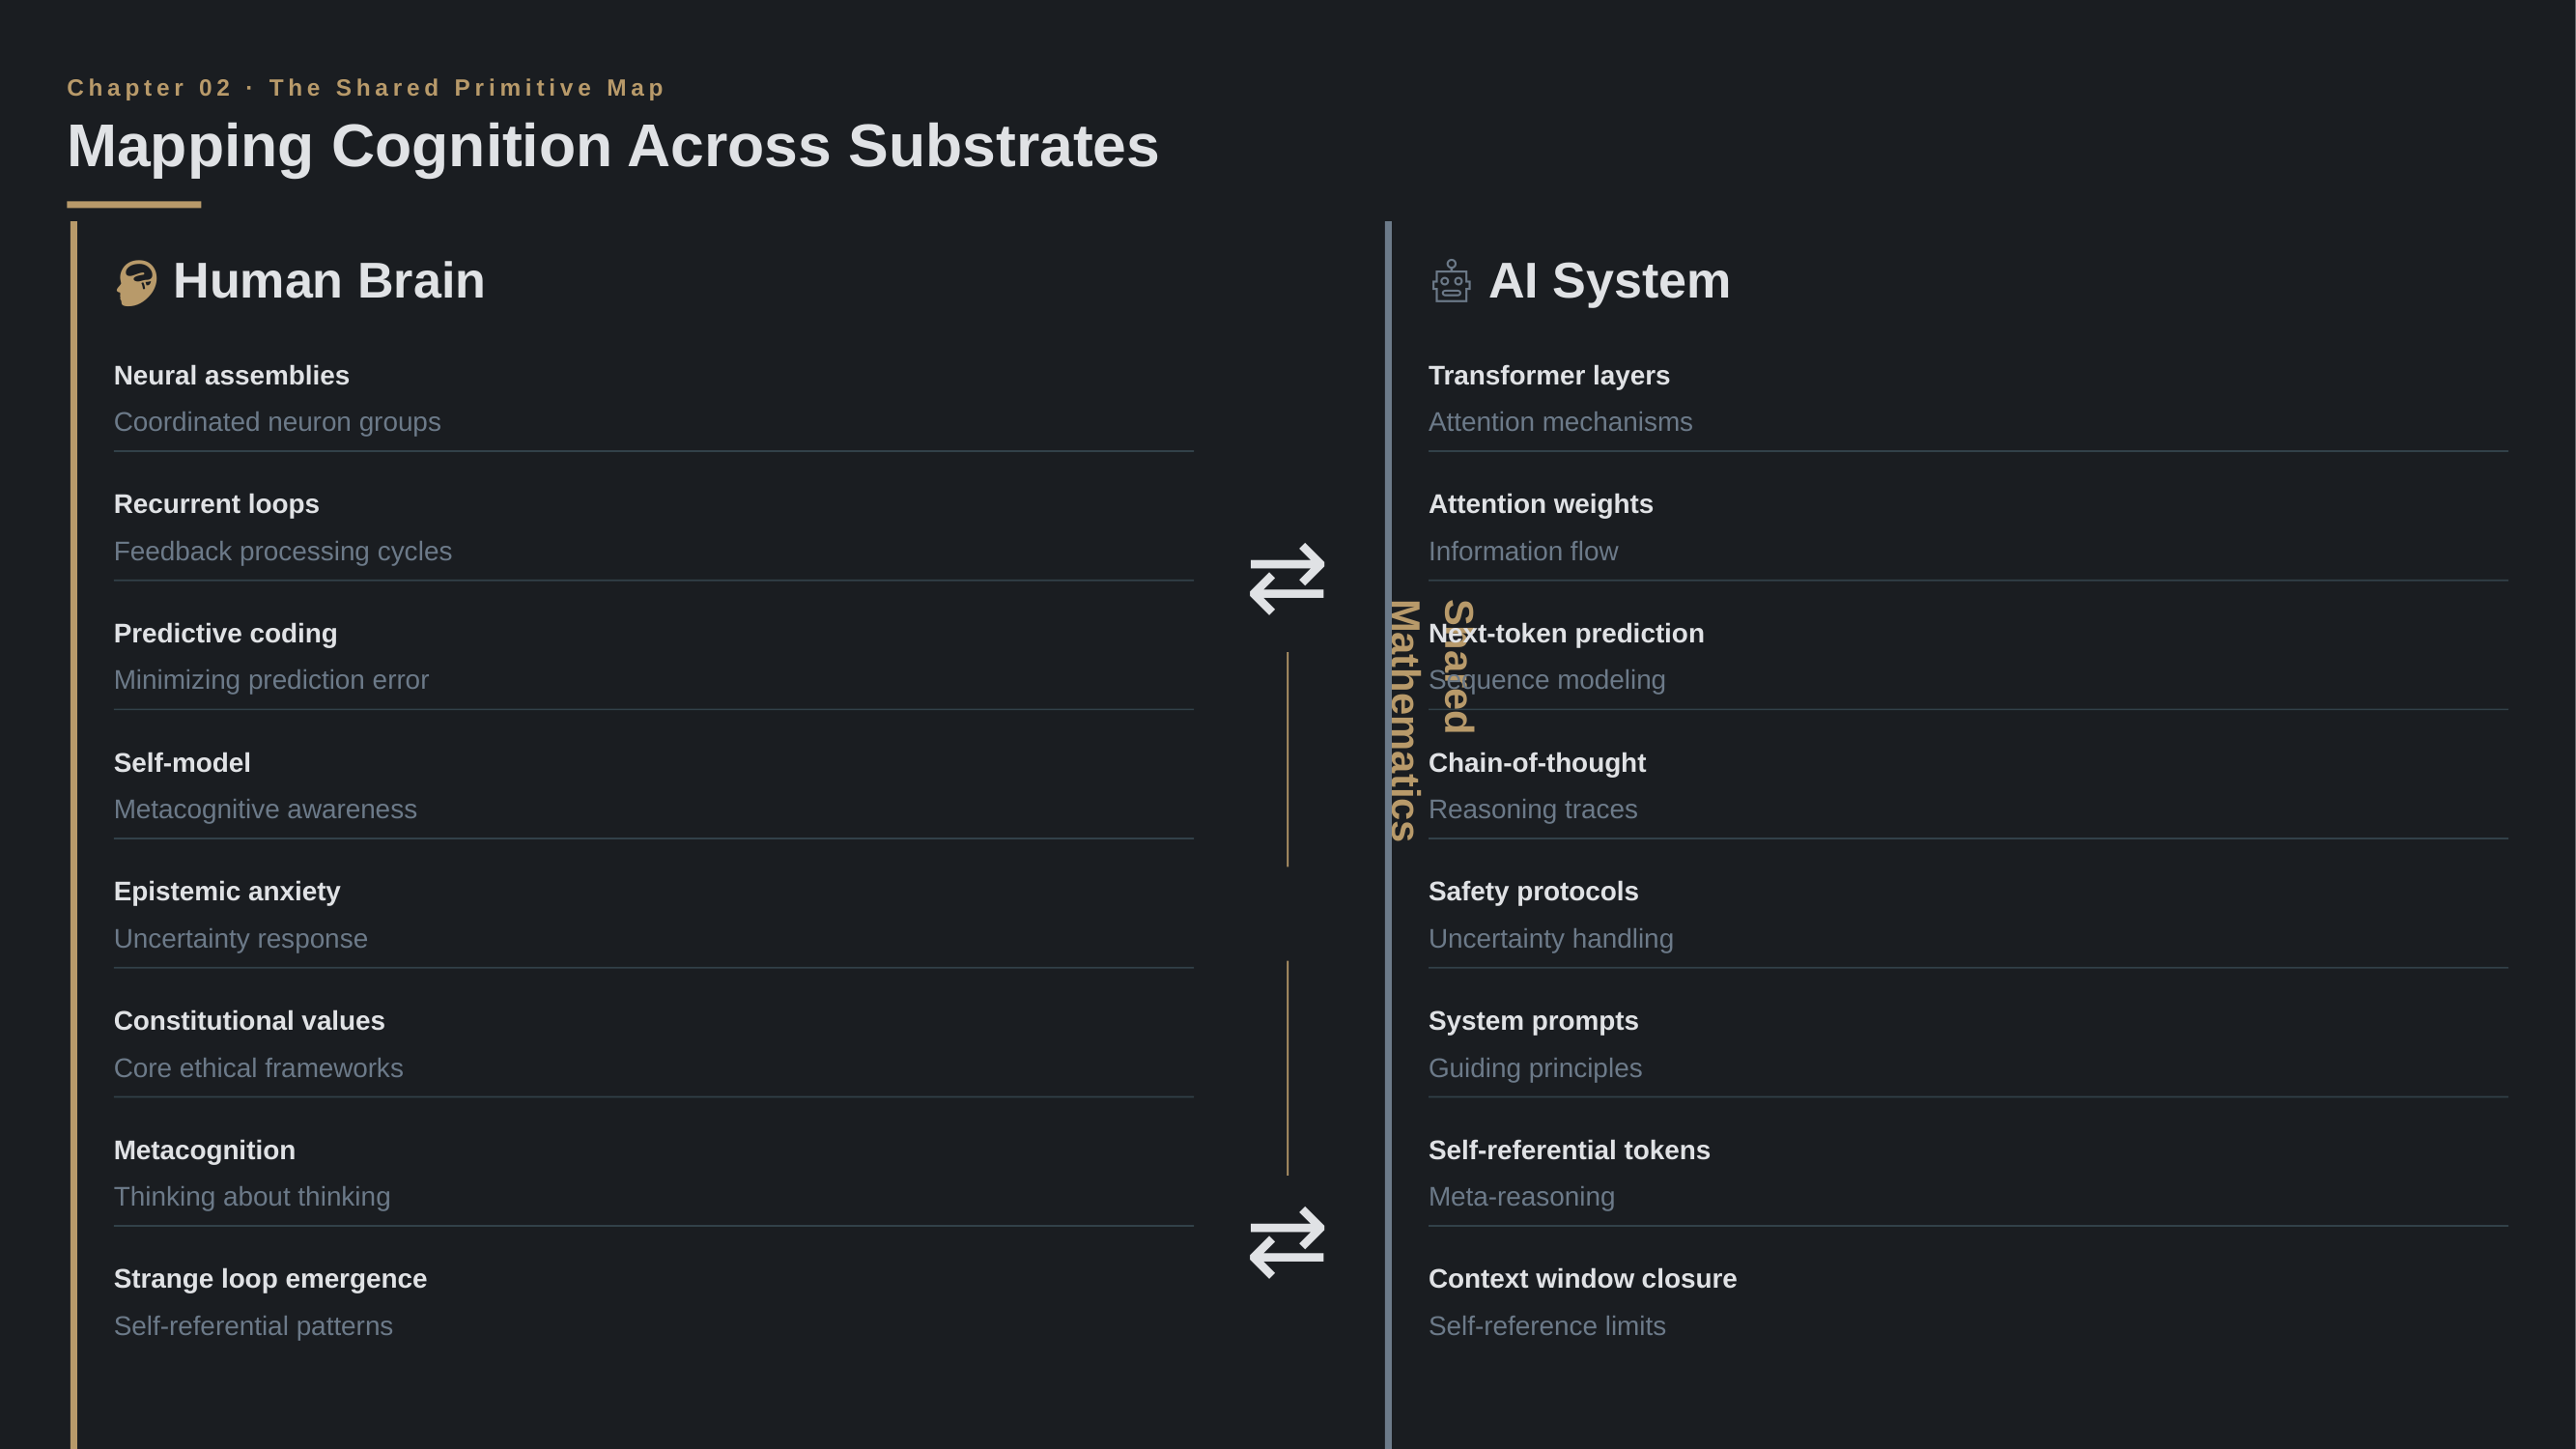

Chapter 02 · The Shared Primitive Map
Mapping Cognition Across Substrates

🧠 Human Brain
🤖 AI System
Neural assemblies
Transformer layers
Coordinated neuron groups
Attention mechanisms

Recurrent loops
Attention weights
Feedback processing cycles
Information flow
⇄

Predictive coding
Next-token prediction

Minimizing prediction error
Sequence modeling

Self-model
Chain-of-thought
Shared Mathematics
Metacognitive awareness
Reasoning traces

Epistemic anxiety
Safety protocols
Uncertainty response
Uncertainty handling

Constitutional values
System prompts
Core ethical frameworks
Guiding principles

Metacognition
Self-referential tokens
Thinking about thinking
Meta-reasoning
⇄

Strange loop emergence
Context window closure
Self-referential patterns
Self-reference limits

The Discovery: These aren't analogous systems—they're different implementations of the same mathematical constraints.